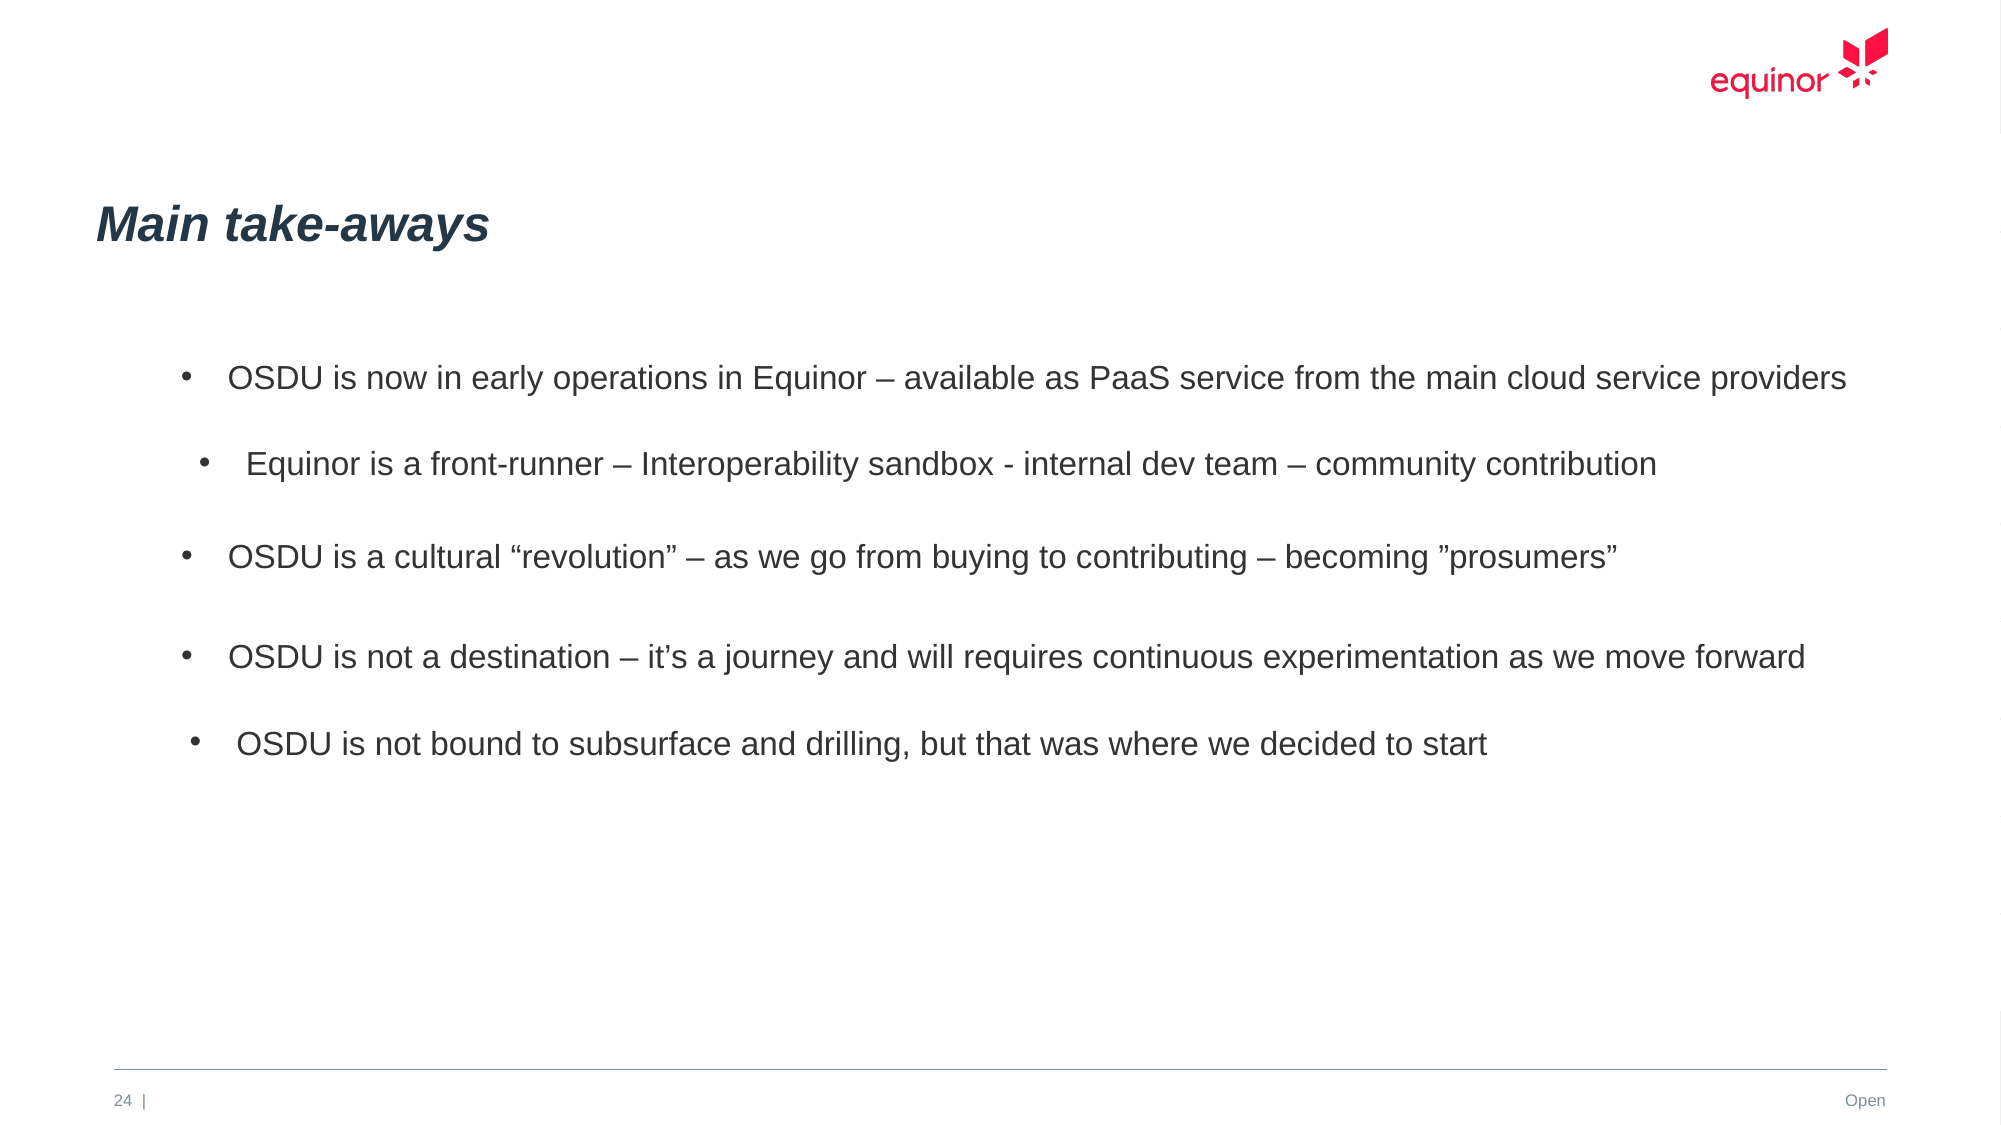

# Main take-aways
OSDU is now in early operations in Equinor – available as PaaS service from the main cloud service providers
Equinor is a front-runner – Interoperability sandbox - internal dev team – community contribution
OSDU is a cultural “revolution” – as we go from buying to contributing – becoming ”prosumers”
OSDU is not a destination – it’s a journey and will requires continuous experimentation as we move forward
OSDU is not bound to subsurface and drilling, but that was where we decided to start
24  |